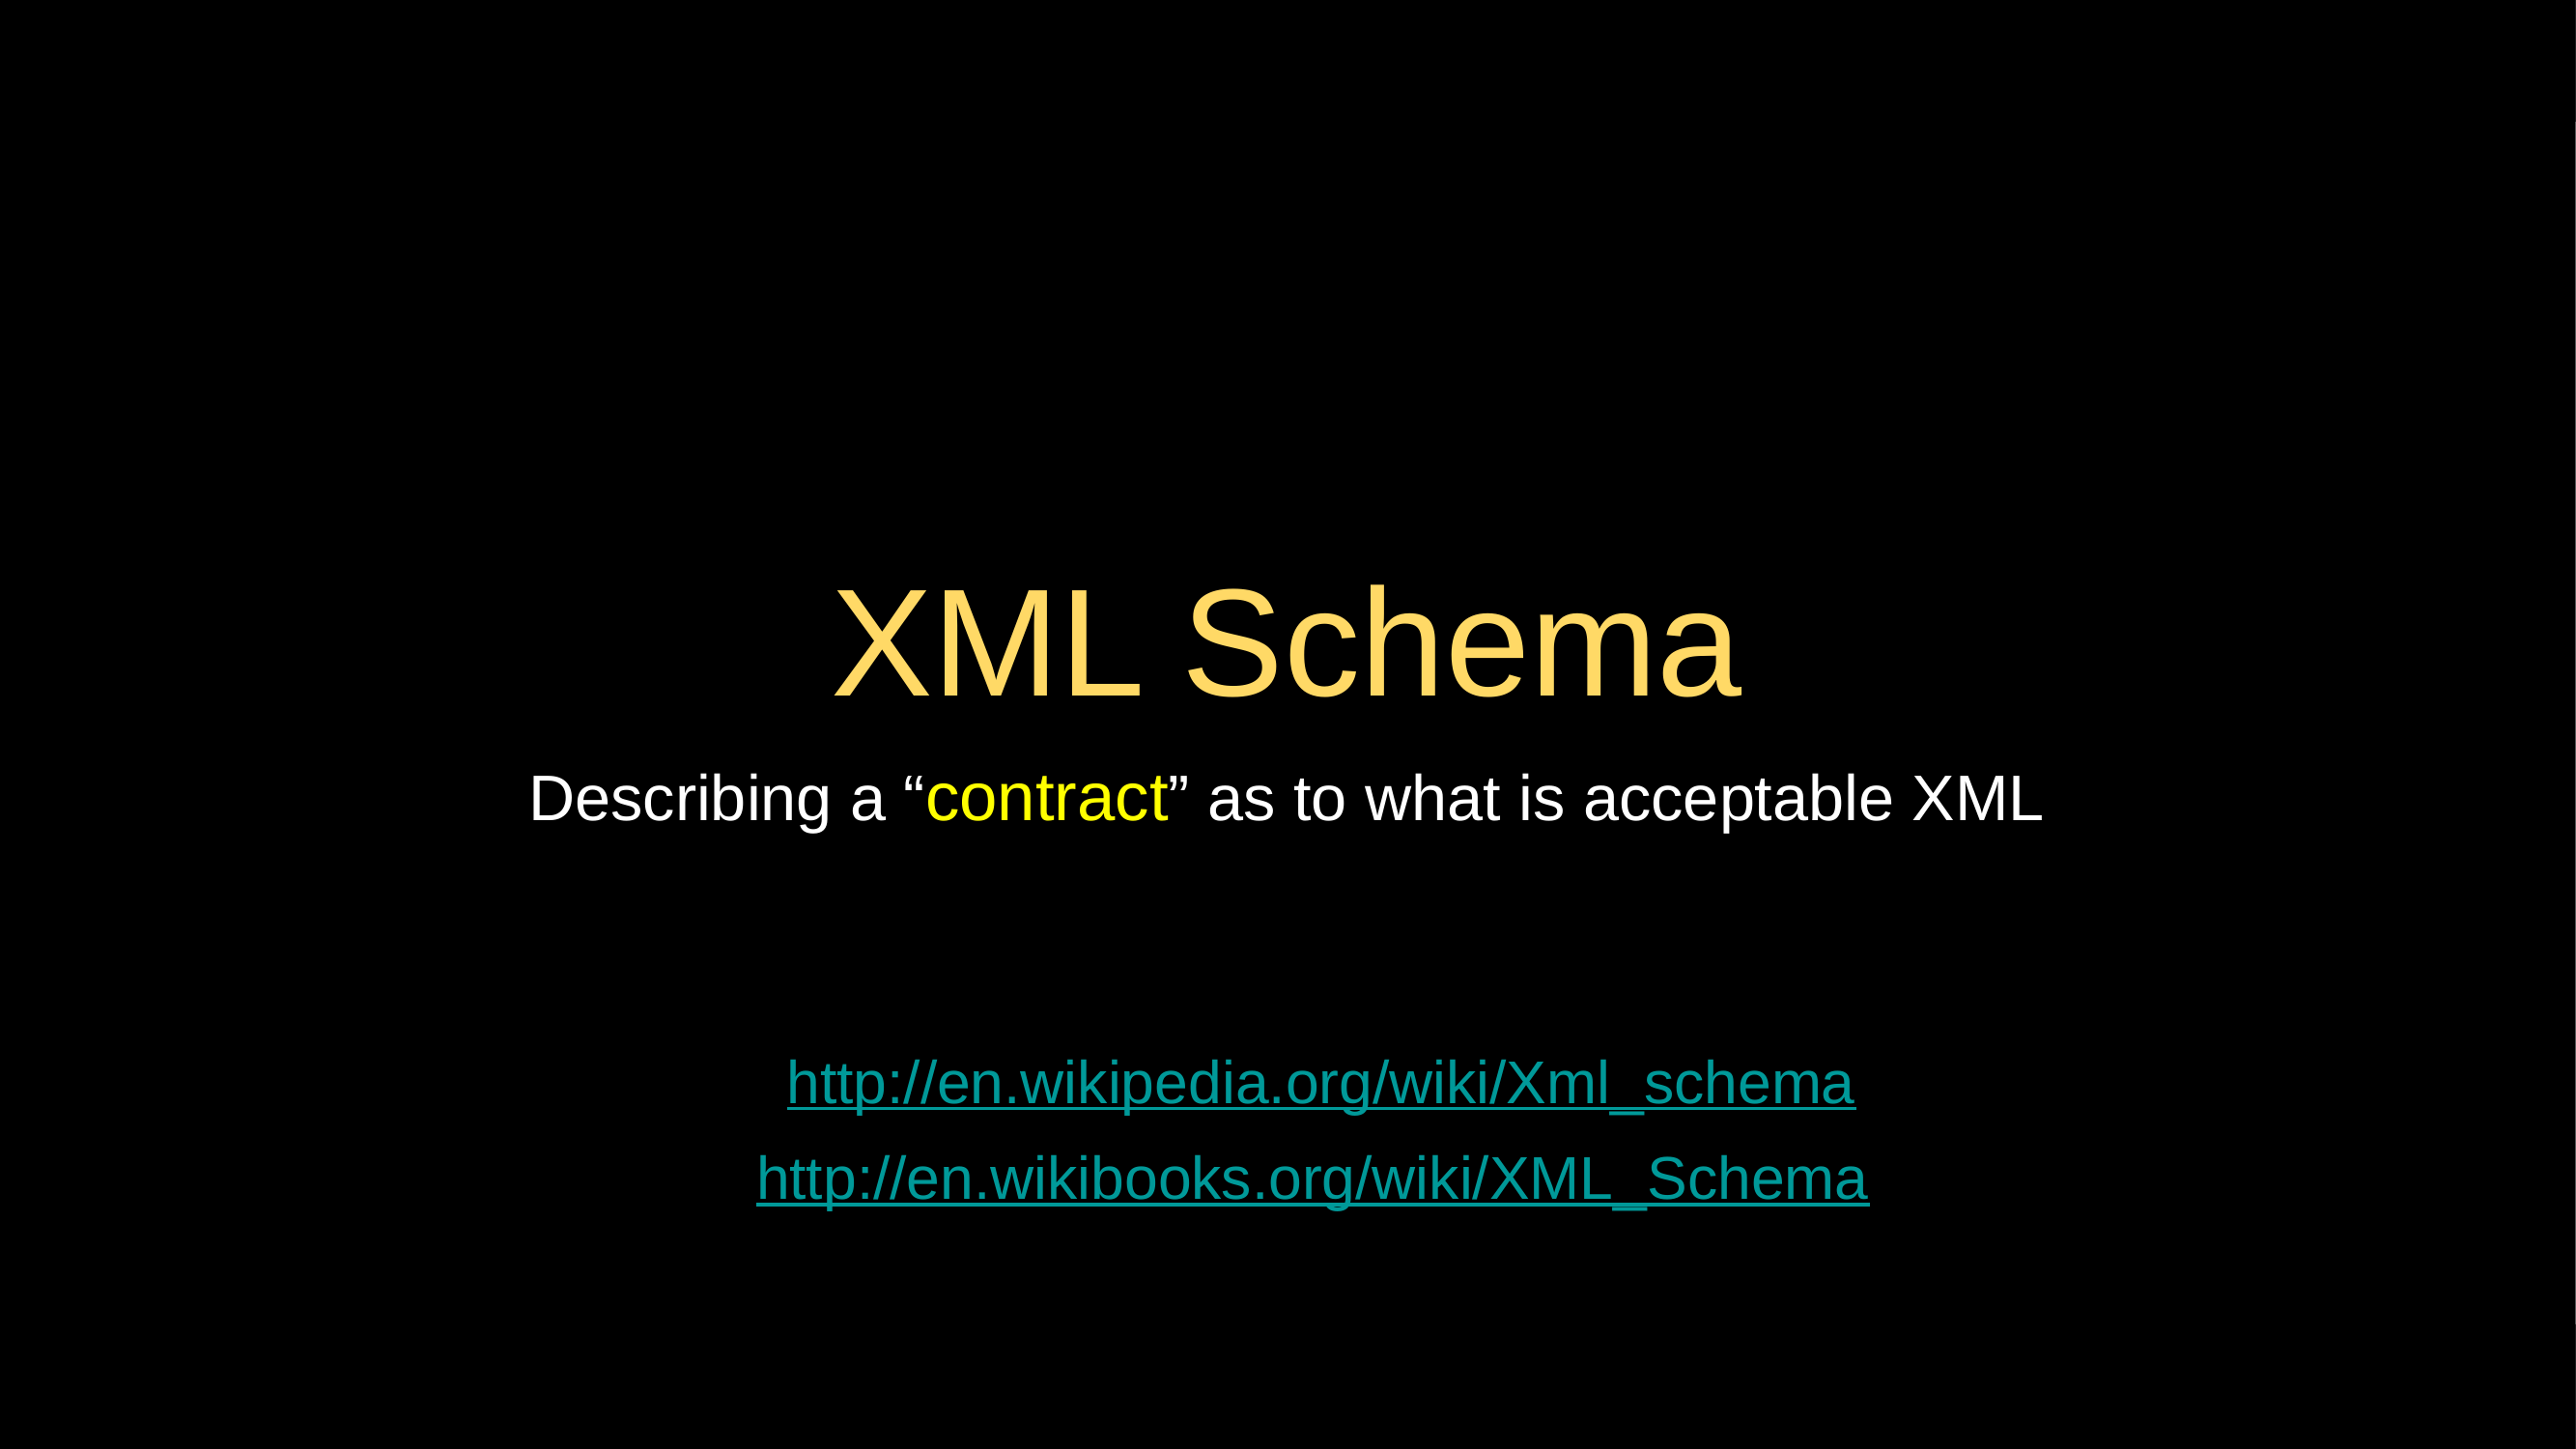

# XML Schema
Describing a “contract” as to what is acceptable XML
http://en.wikipedia.org/wiki/Xml_schema
http://en.wikibooks.org/wiki/XML_Schema